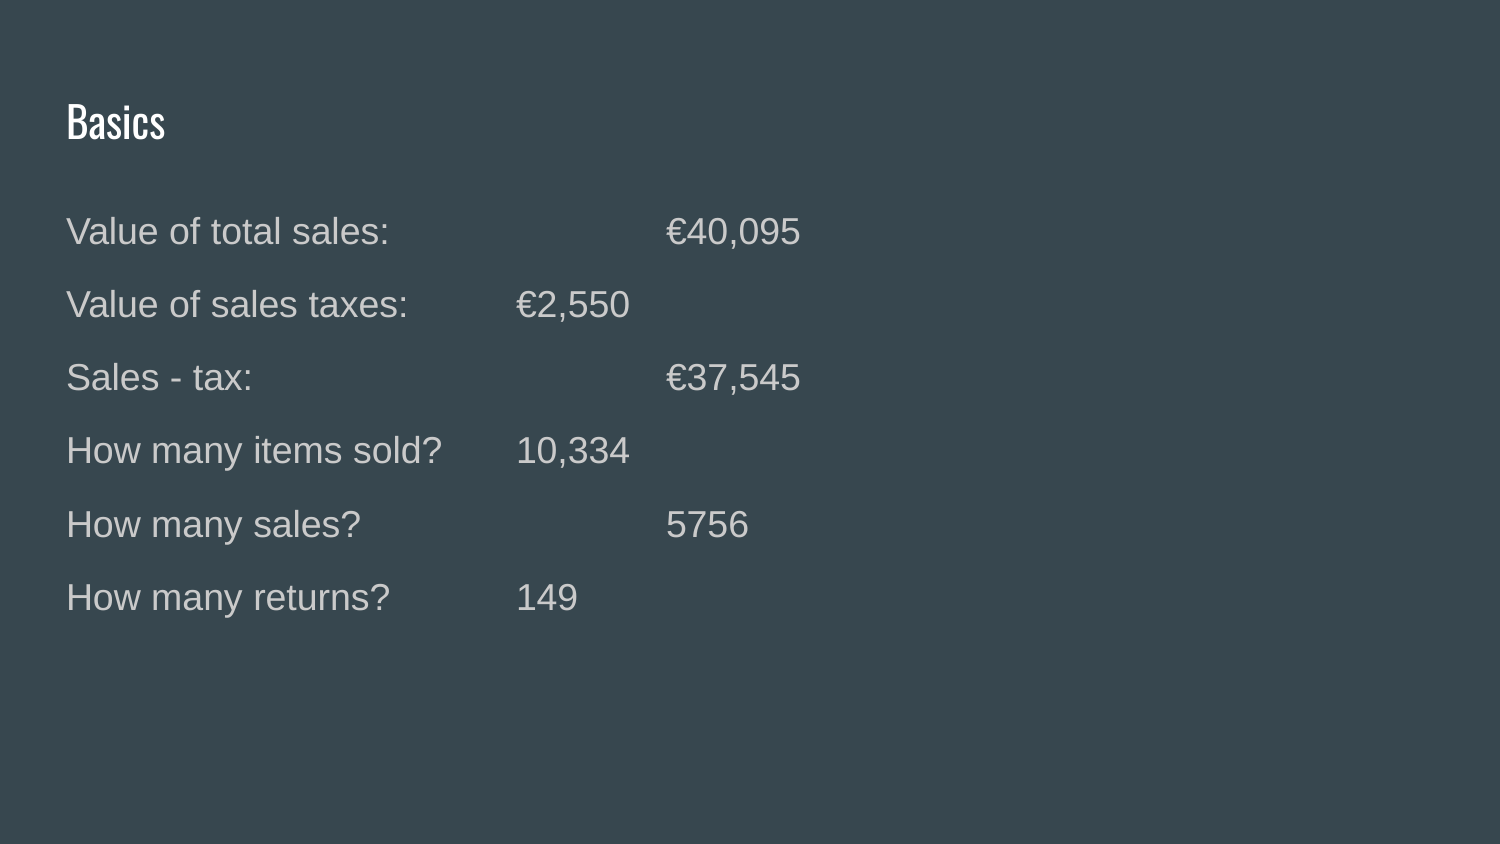

# Basics
Value of total sales:	 	€40,095
Value of sales taxes:	€2,550
Sales - tax:			€37,545
How many items sold?	10,334
How many sales? 		5756
How many returns? 	149